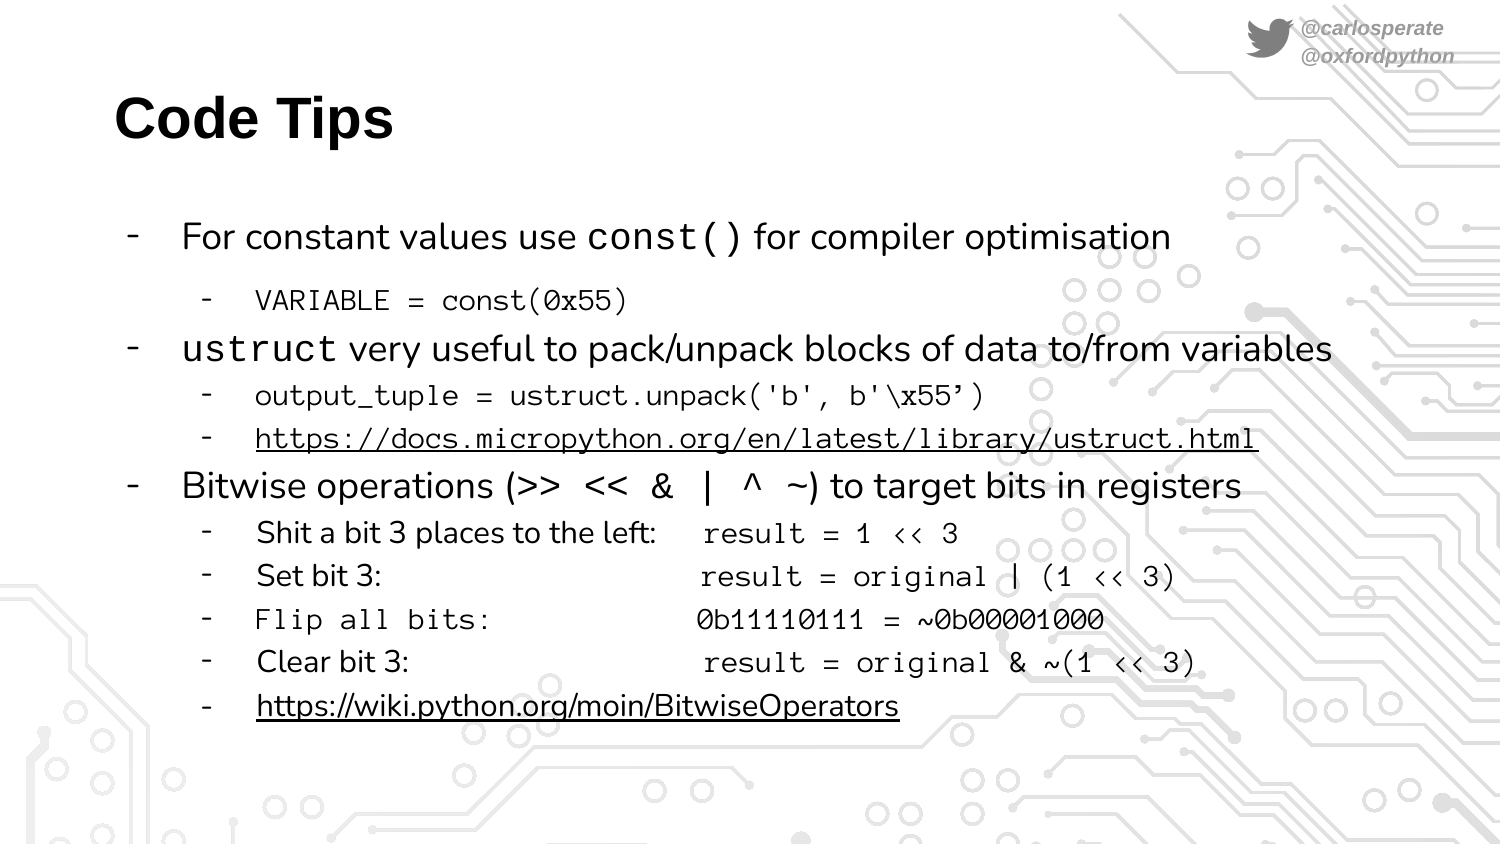

# Code Tips

For constant values use const() for compiler optimisation
VARIABLE = const(0x55)
ustruct very useful to pack/unpack blocks of data to/from variables
output_tuple = ustruct.unpack('b', b'\x55’)
https://docs.micropython.org/en/latest/library/ustruct.html
Bitwise operations (>> << & | ^ ~) to target bits in registers
Shit a bit 3 places to the left:      result = 1 << 3
Set bit 3:                                        result = original | (1 << 3)
Flip all bits:            0b11110111 = ~0b00001000
Clear bit 3:                                     result = original & ~(1 << 3)
https://wiki.python.org/moin/BitwiseOperators